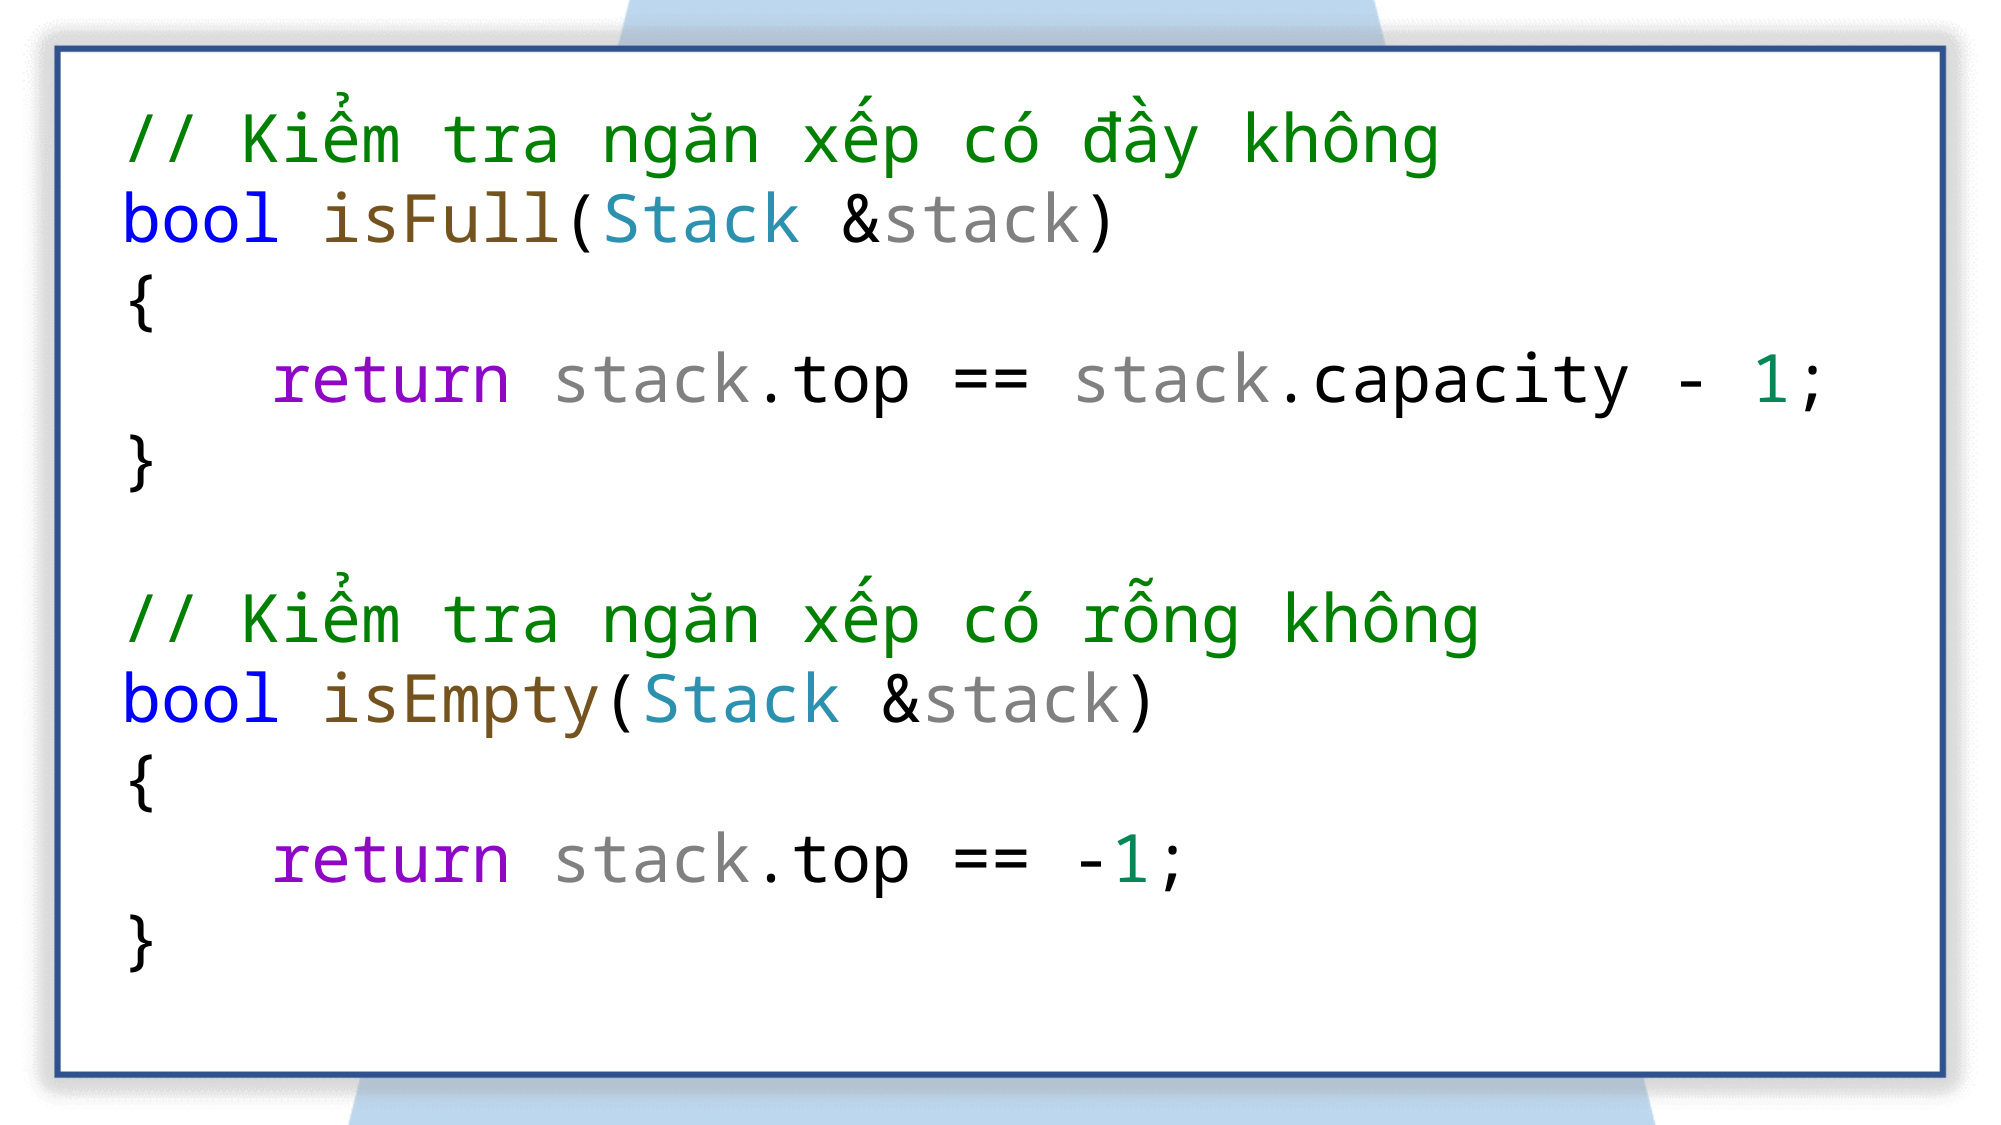

// Kiểm tra ngăn xếp có đầy không
bool isFull(Stack &stack)
{
	return stack.top == stack.capacity - 1;
}
// Kiểm tra ngăn xếp có rỗng không
bool isEmpty(Stack &stack)
{
	return stack.top == -1;
}